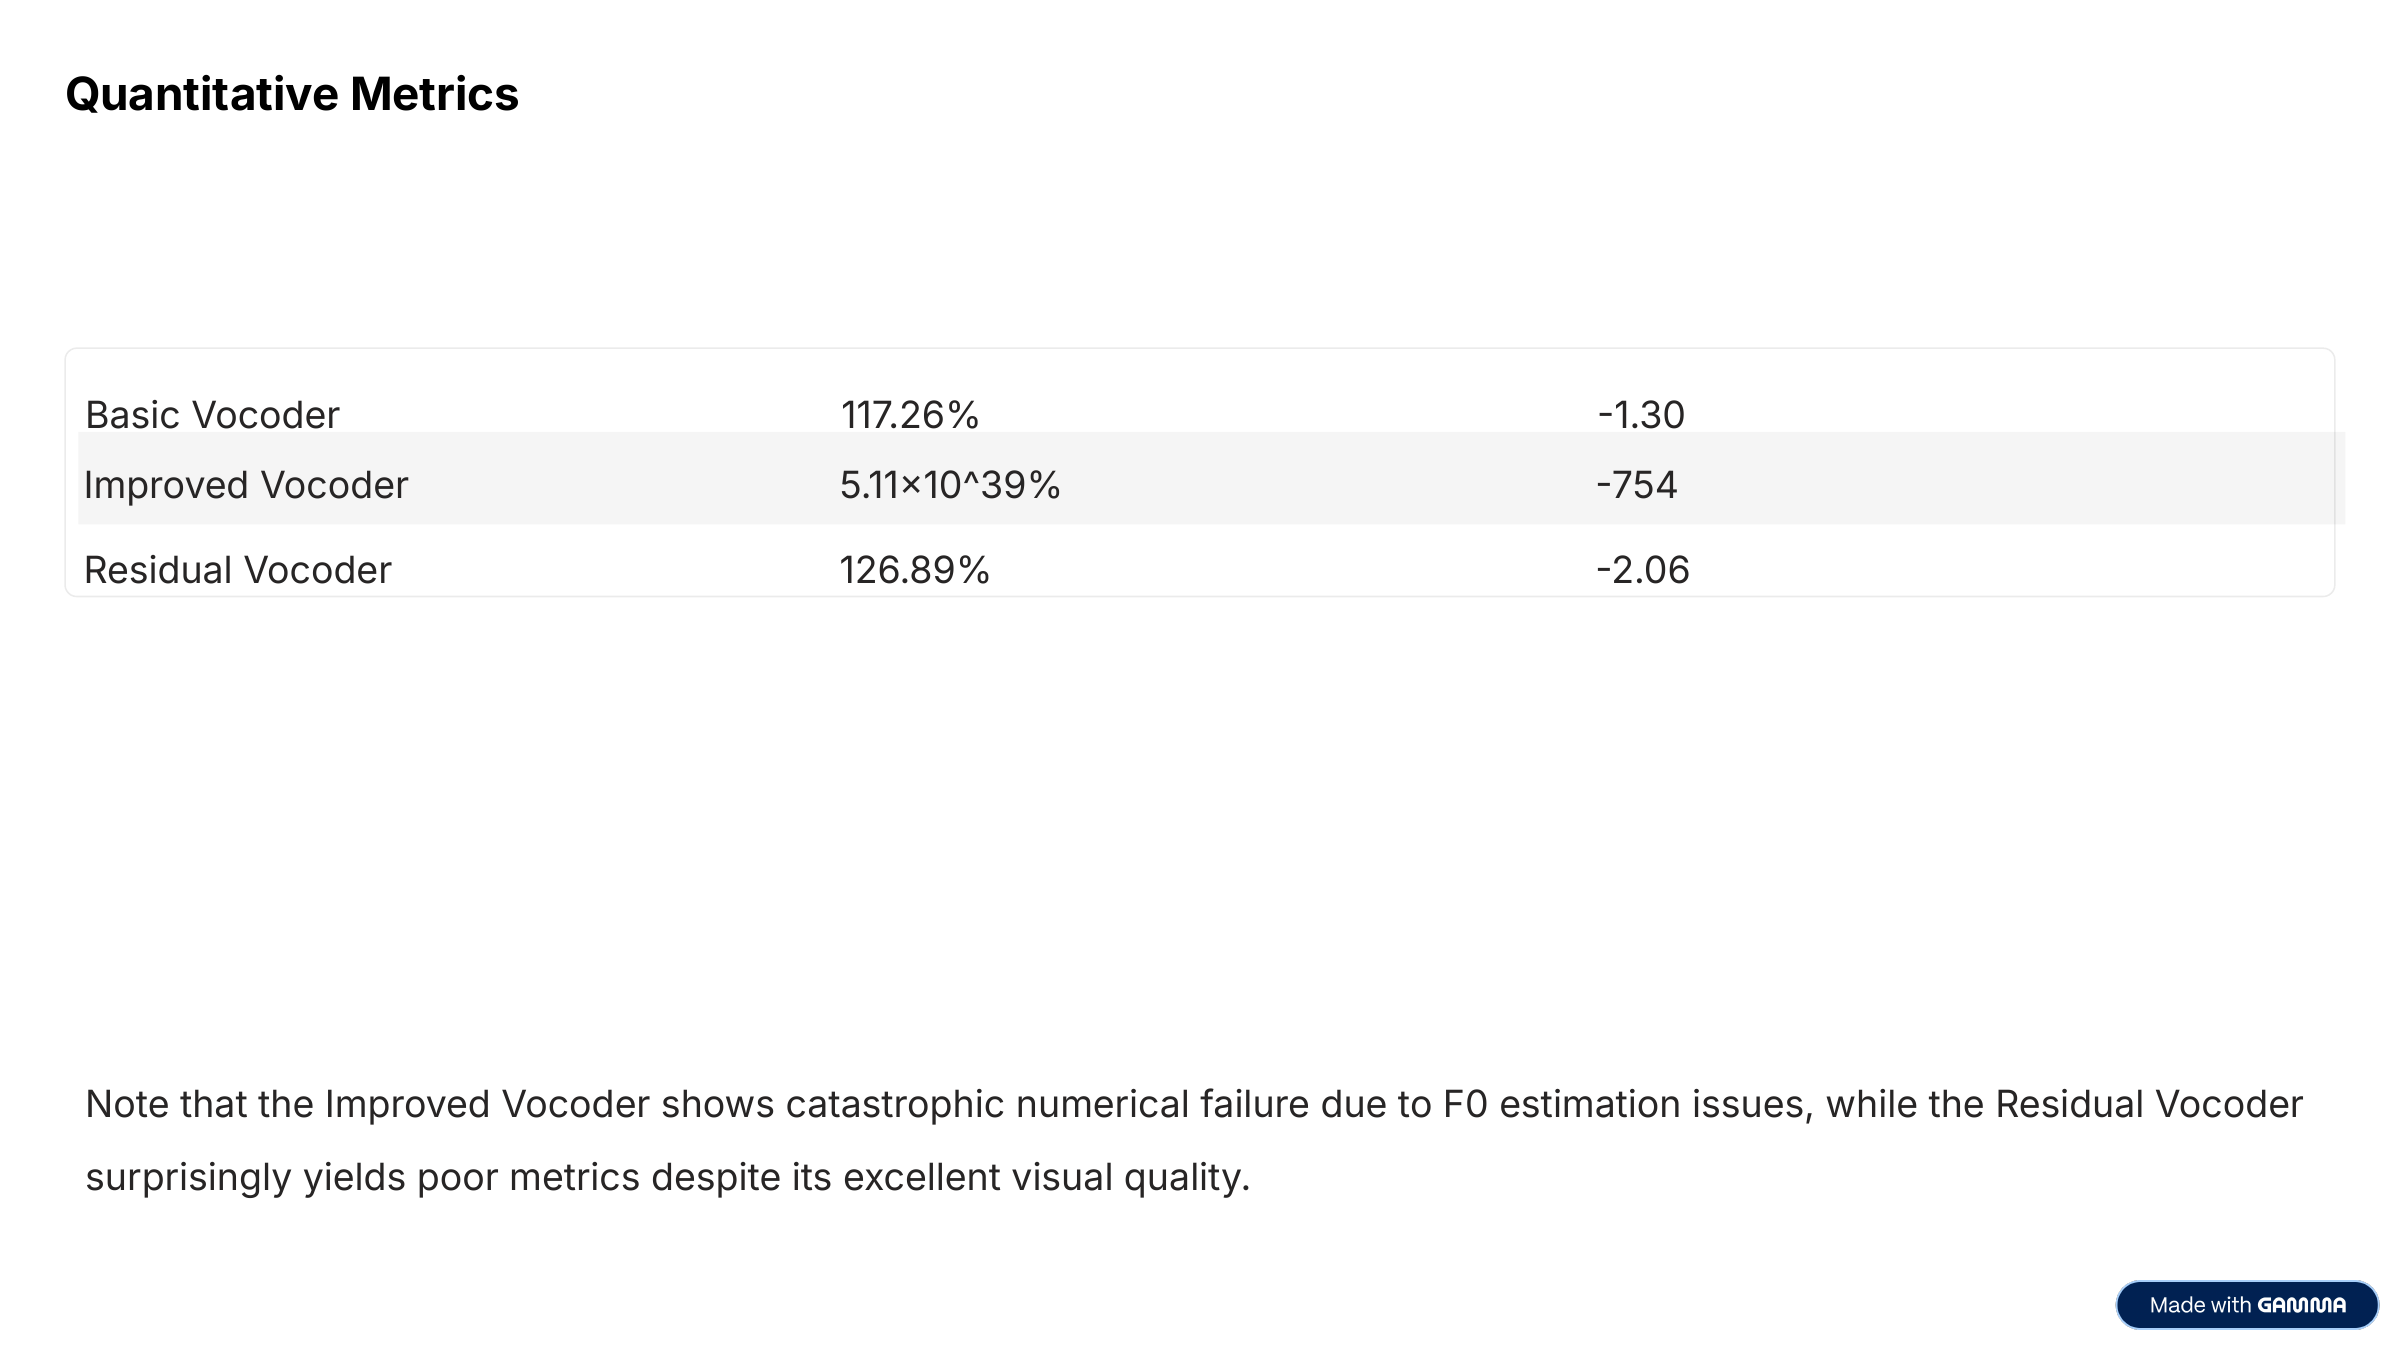

Quantitative Metrics

Basic Vocoder
117.26%
-1.30

Improved Vocoder
5.11×10^39%
-754
Residual Vocoder
126.89%
-2.06
Note that the Improved Vocoder shows catastrophic numerical failure due to F0 estimation issues, while the Residual Vocoder surprisingly yields poor metrics despite its excellent visual quality.